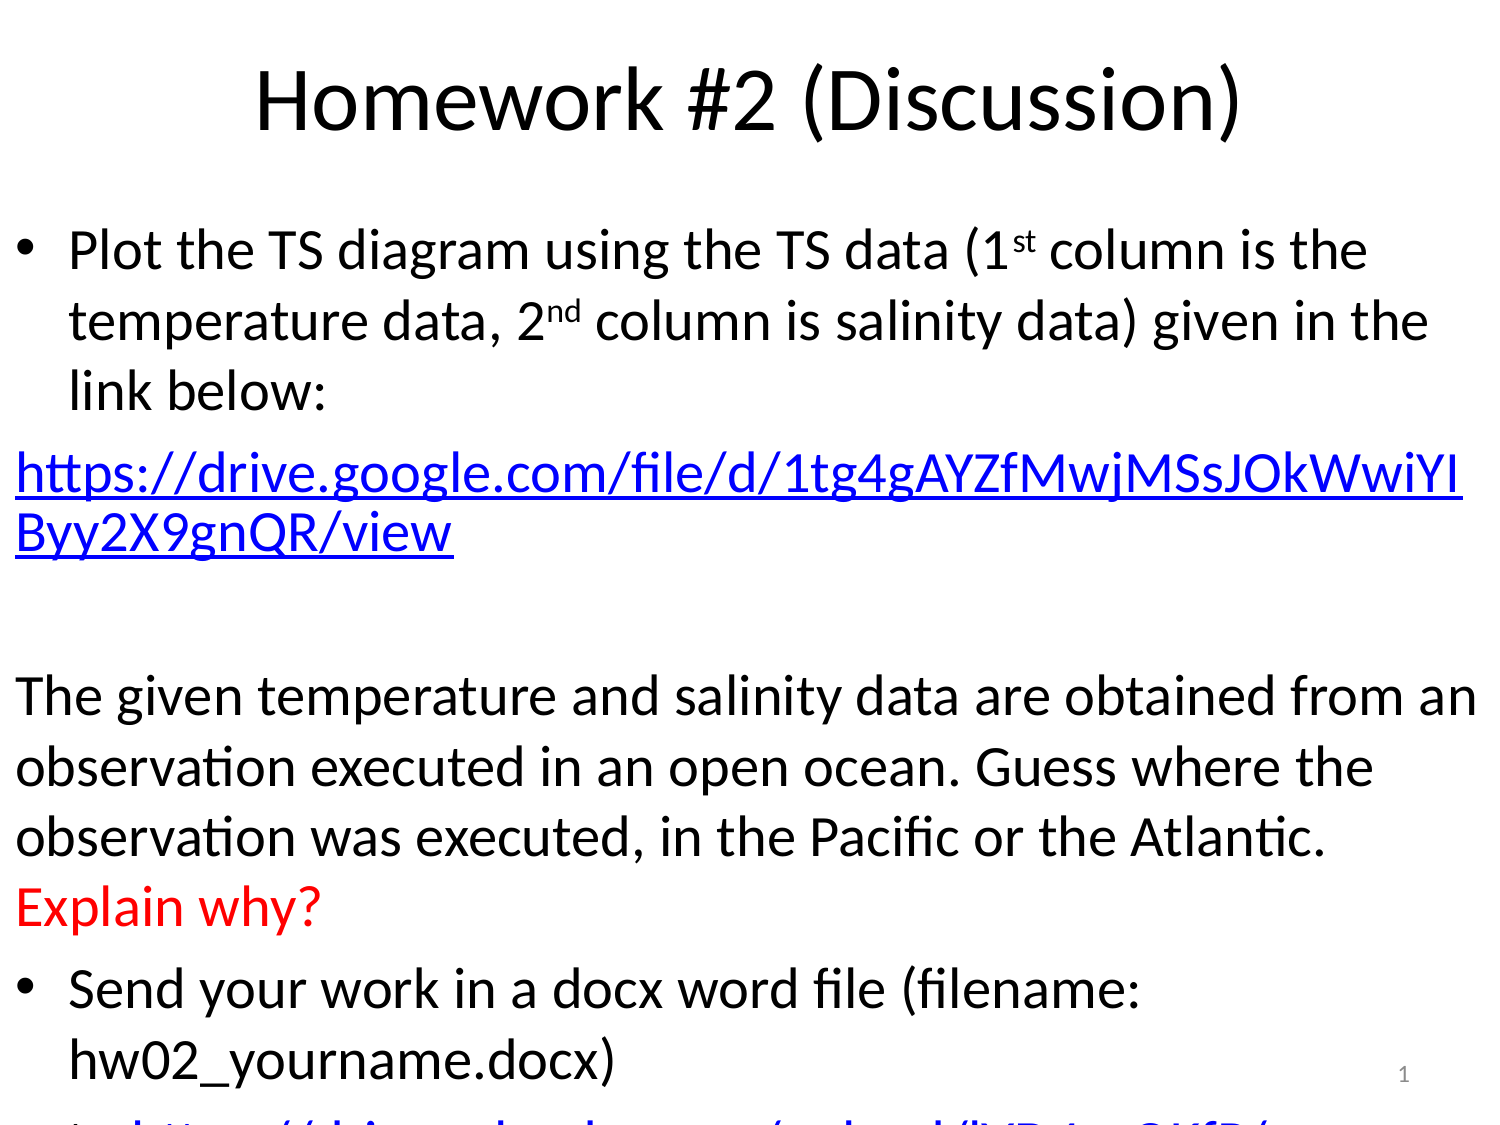

# Homework #2 (Discussion)
Plot the TS diagram using the TS data (1st column is the temperature data, 2nd column is salinity data) given in the link below:
https://drive.google.com/file/d/1tg4gAYZfMwjMSsJOkWwiYIByy2X9gnQR/view

The given temperature and salinity data are obtained from an observation executed in an open ocean. Guess where the observation was executed, in the Pacific or the Atlantic. Explain why?
Send your work in a docx word file (filename: hw02_yourname.docx)
    to https://driveuploader.com/upload/lVD4ycOKfP/

1